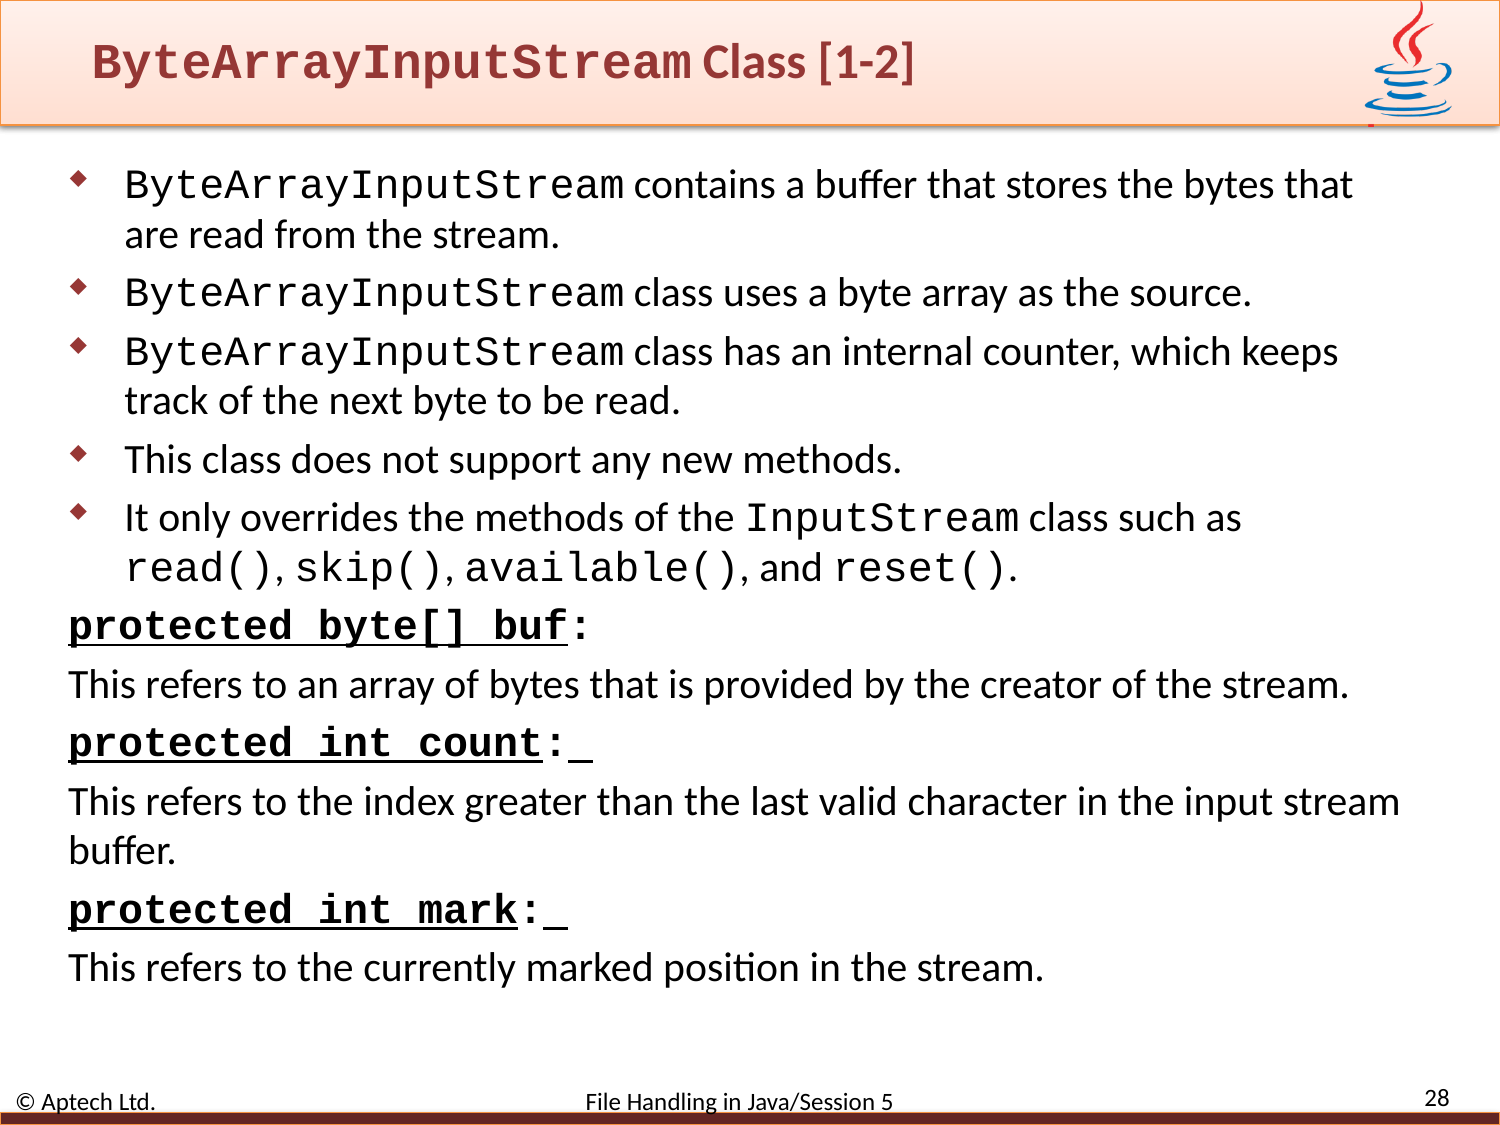

# ByteArrayInputStream Class [1-2]
ByteArrayInputStream contains a buffer that stores the bytes that are read from the stream.
ByteArrayInputStream class uses a byte array as the source.
ByteArrayInputStream class has an internal counter, which keeps track of the next byte to be read.
This class does not support any new methods.
It only overrides the methods of the InputStream class such as read(), skip(), available(), and reset().
protected byte[] buf:
This refers to an array of bytes that is provided by the creator of the stream.
protected int count:
This refers to the index greater than the last valid character in the input stream buffer.
protected int mark:
This refers to the currently marked position in the stream.
28
© Aptech Ltd.                                                                           File Handling in Java/Session 5